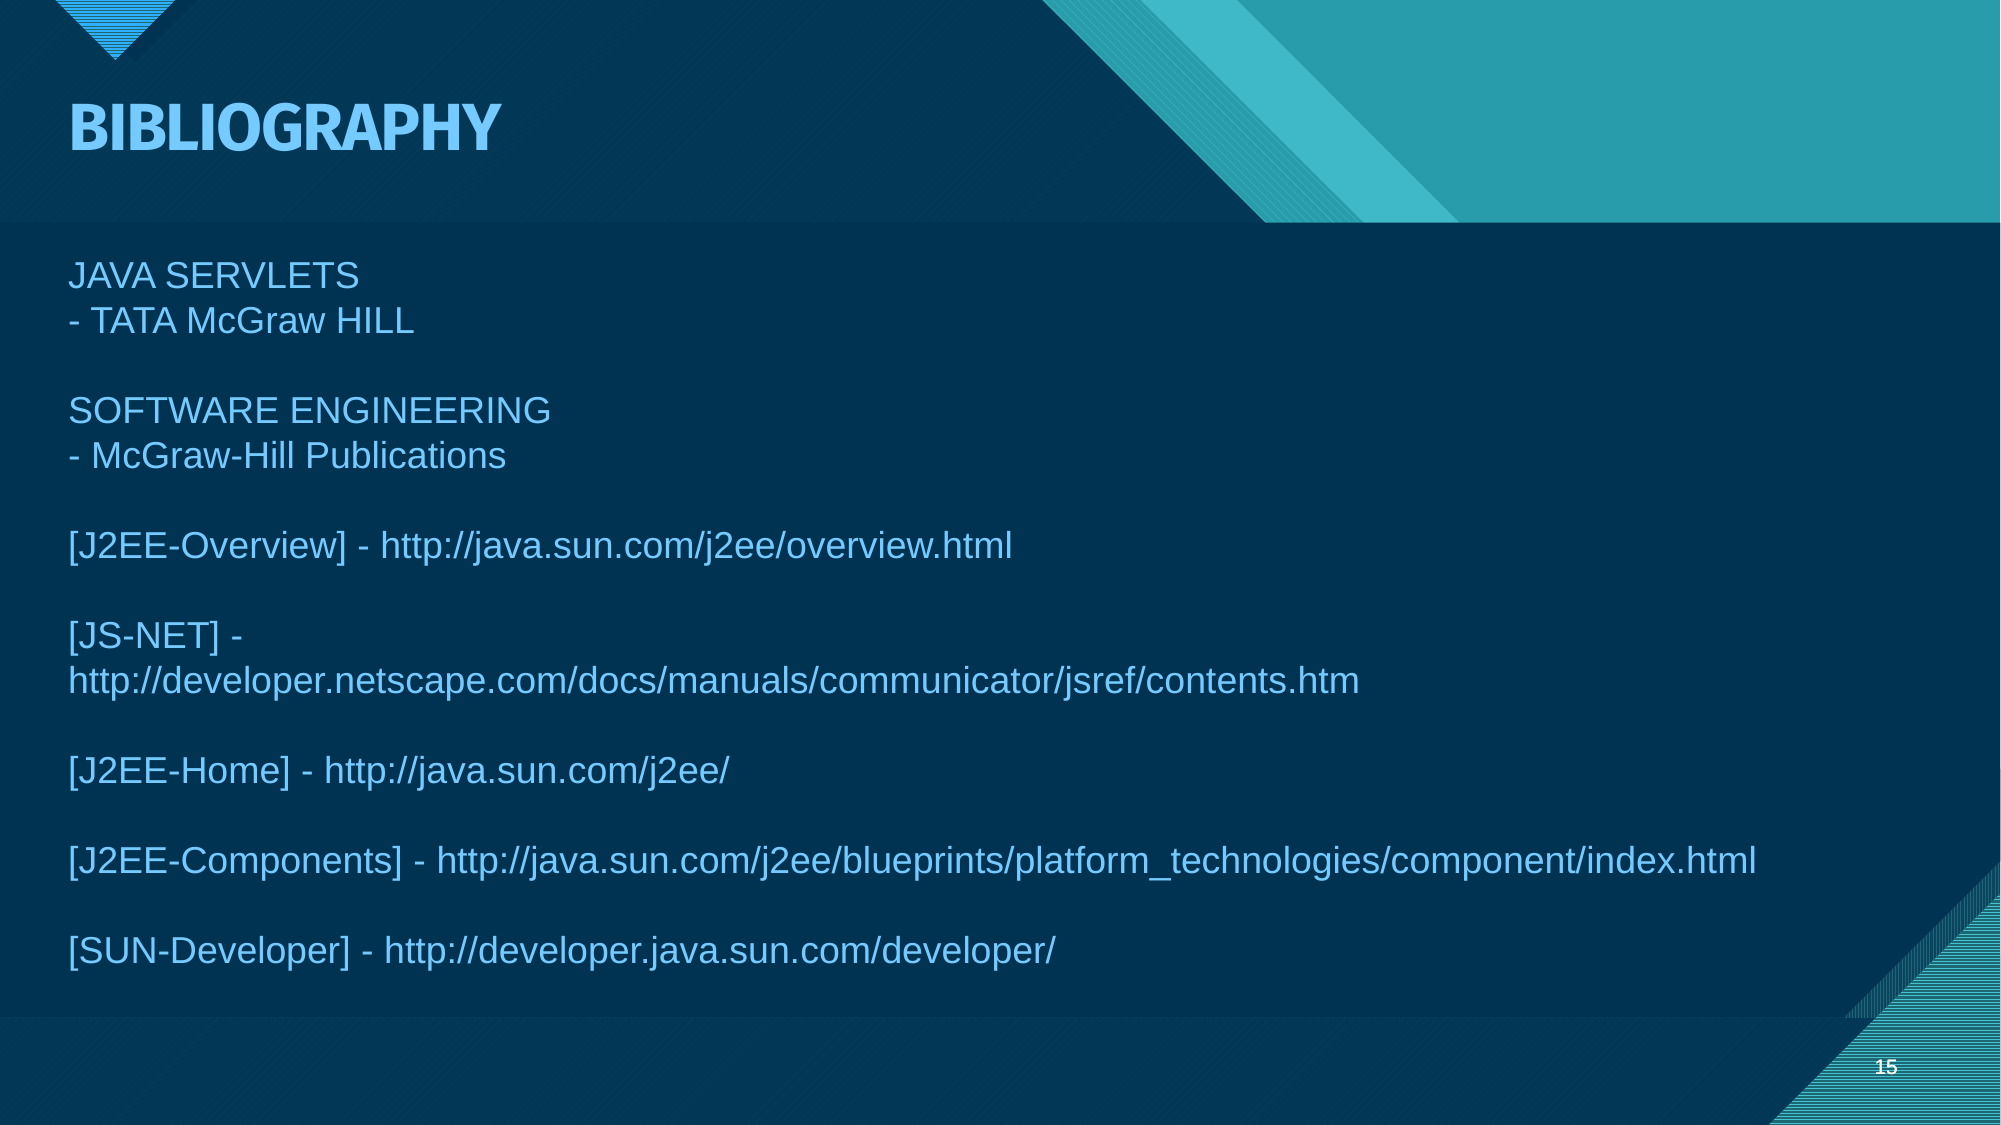

# BIBLIOGRAPHY
JAVA SERVLETS
- TATA McGraw HILL

SOFTWARE ENGINEERING
- McGraw-Hill Publications

[J2EE-Overview] - http://java.sun.com/j2ee/overview.html

[JS-NET] -
http://developer.netscape.com/docs/manuals/communicator/jsref/contents.htm

[J2EE-Home] - http://java.sun.com/j2ee/

[J2EE-Components] - http://java.sun.com/j2ee/blueprints/platform_technologies/component/index.html

[SUN-Developer] - http://developer.java.sun.com/developer/

15
15